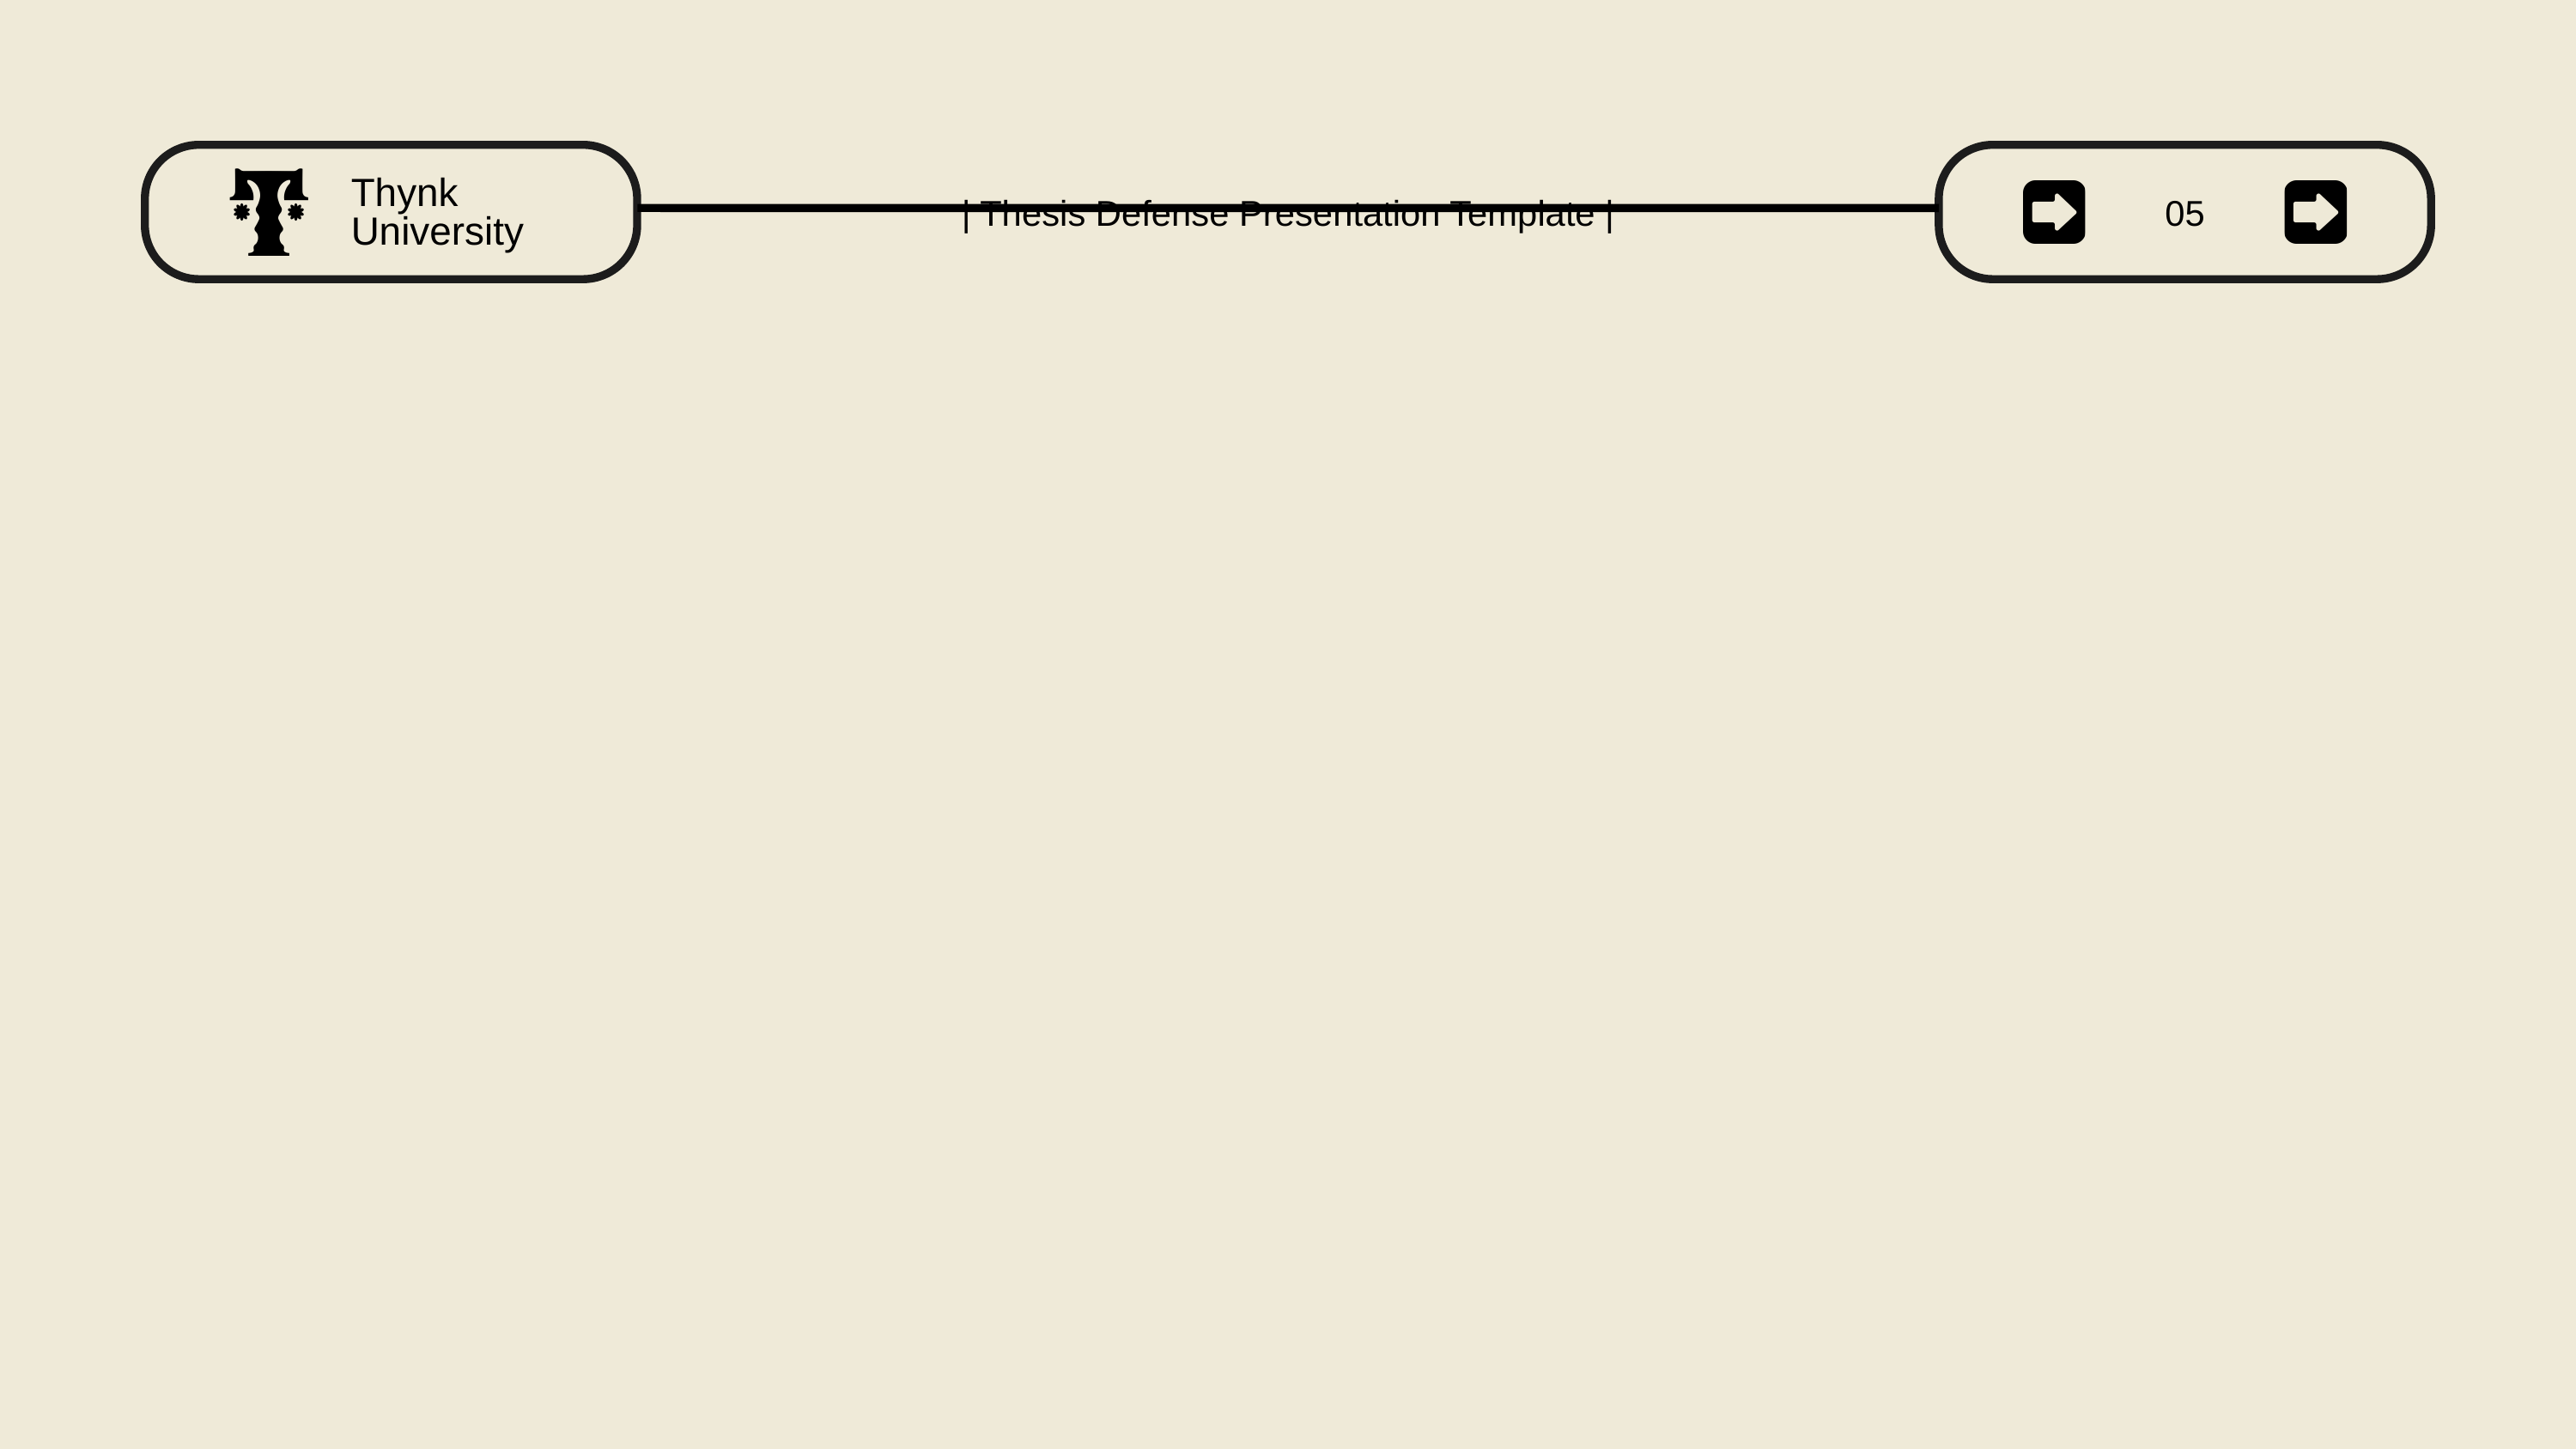

Thynk University

| Thesis Defense Presentation Template |
05